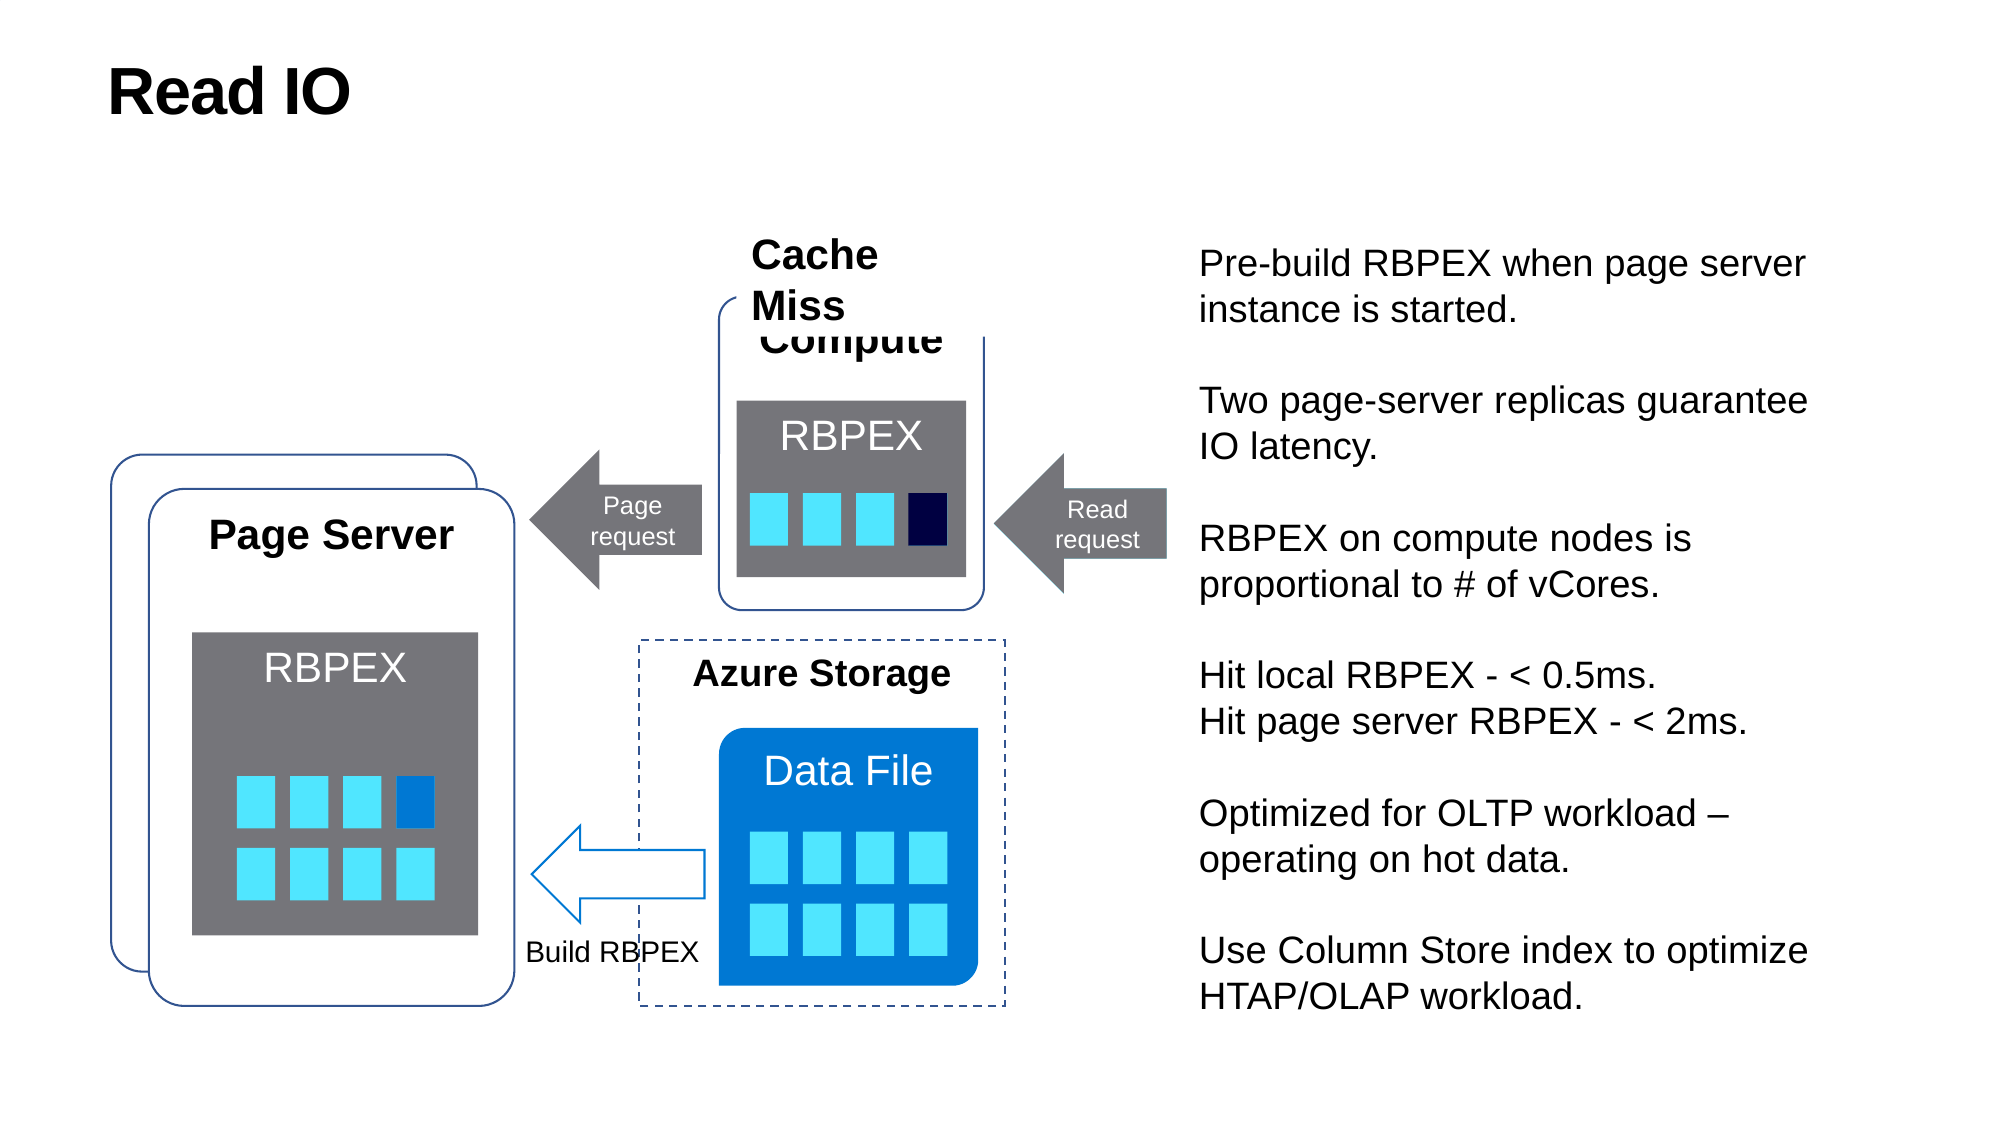

# Read IO
Cache Miss
Cache Hit
Pre-build RBPEX when page server instance is started.

Two page-server replicas guarantee
IO latency.

RBPEX on compute nodes is proportional to # of vCores.

Hit local RBPEX - < 0.5ms.
Hit page server RBPEX - < 2ms.

Optimized for OLTP workload – operating on hot data.

Use Column Store index to optimize HTAP/OLAP workload.
Compute
RBPEX
Page request
Read request
Read request

Page Server

RBPEX
Azure Storage
Data File

Build RBPEX